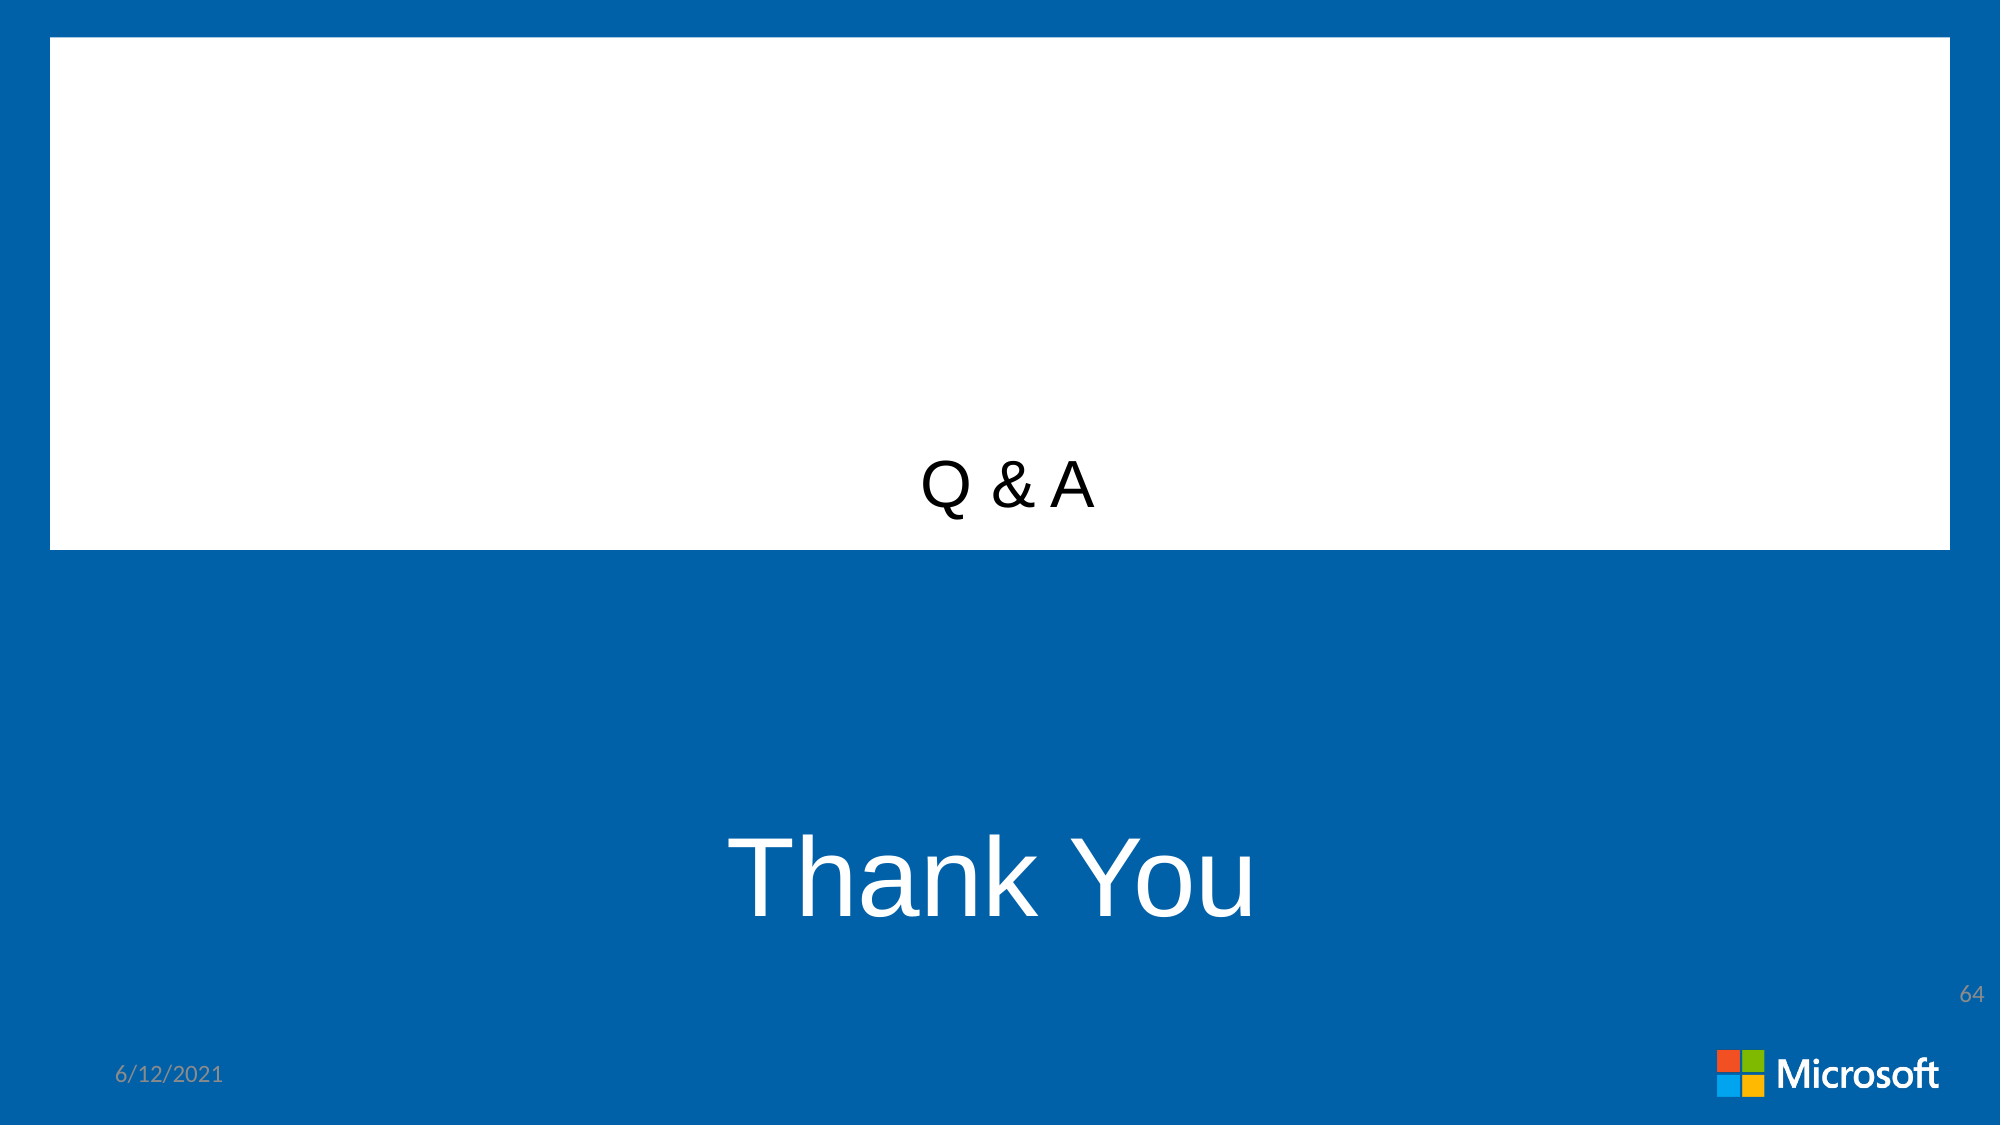

Q & A
# Thank You
64
6/12/2021